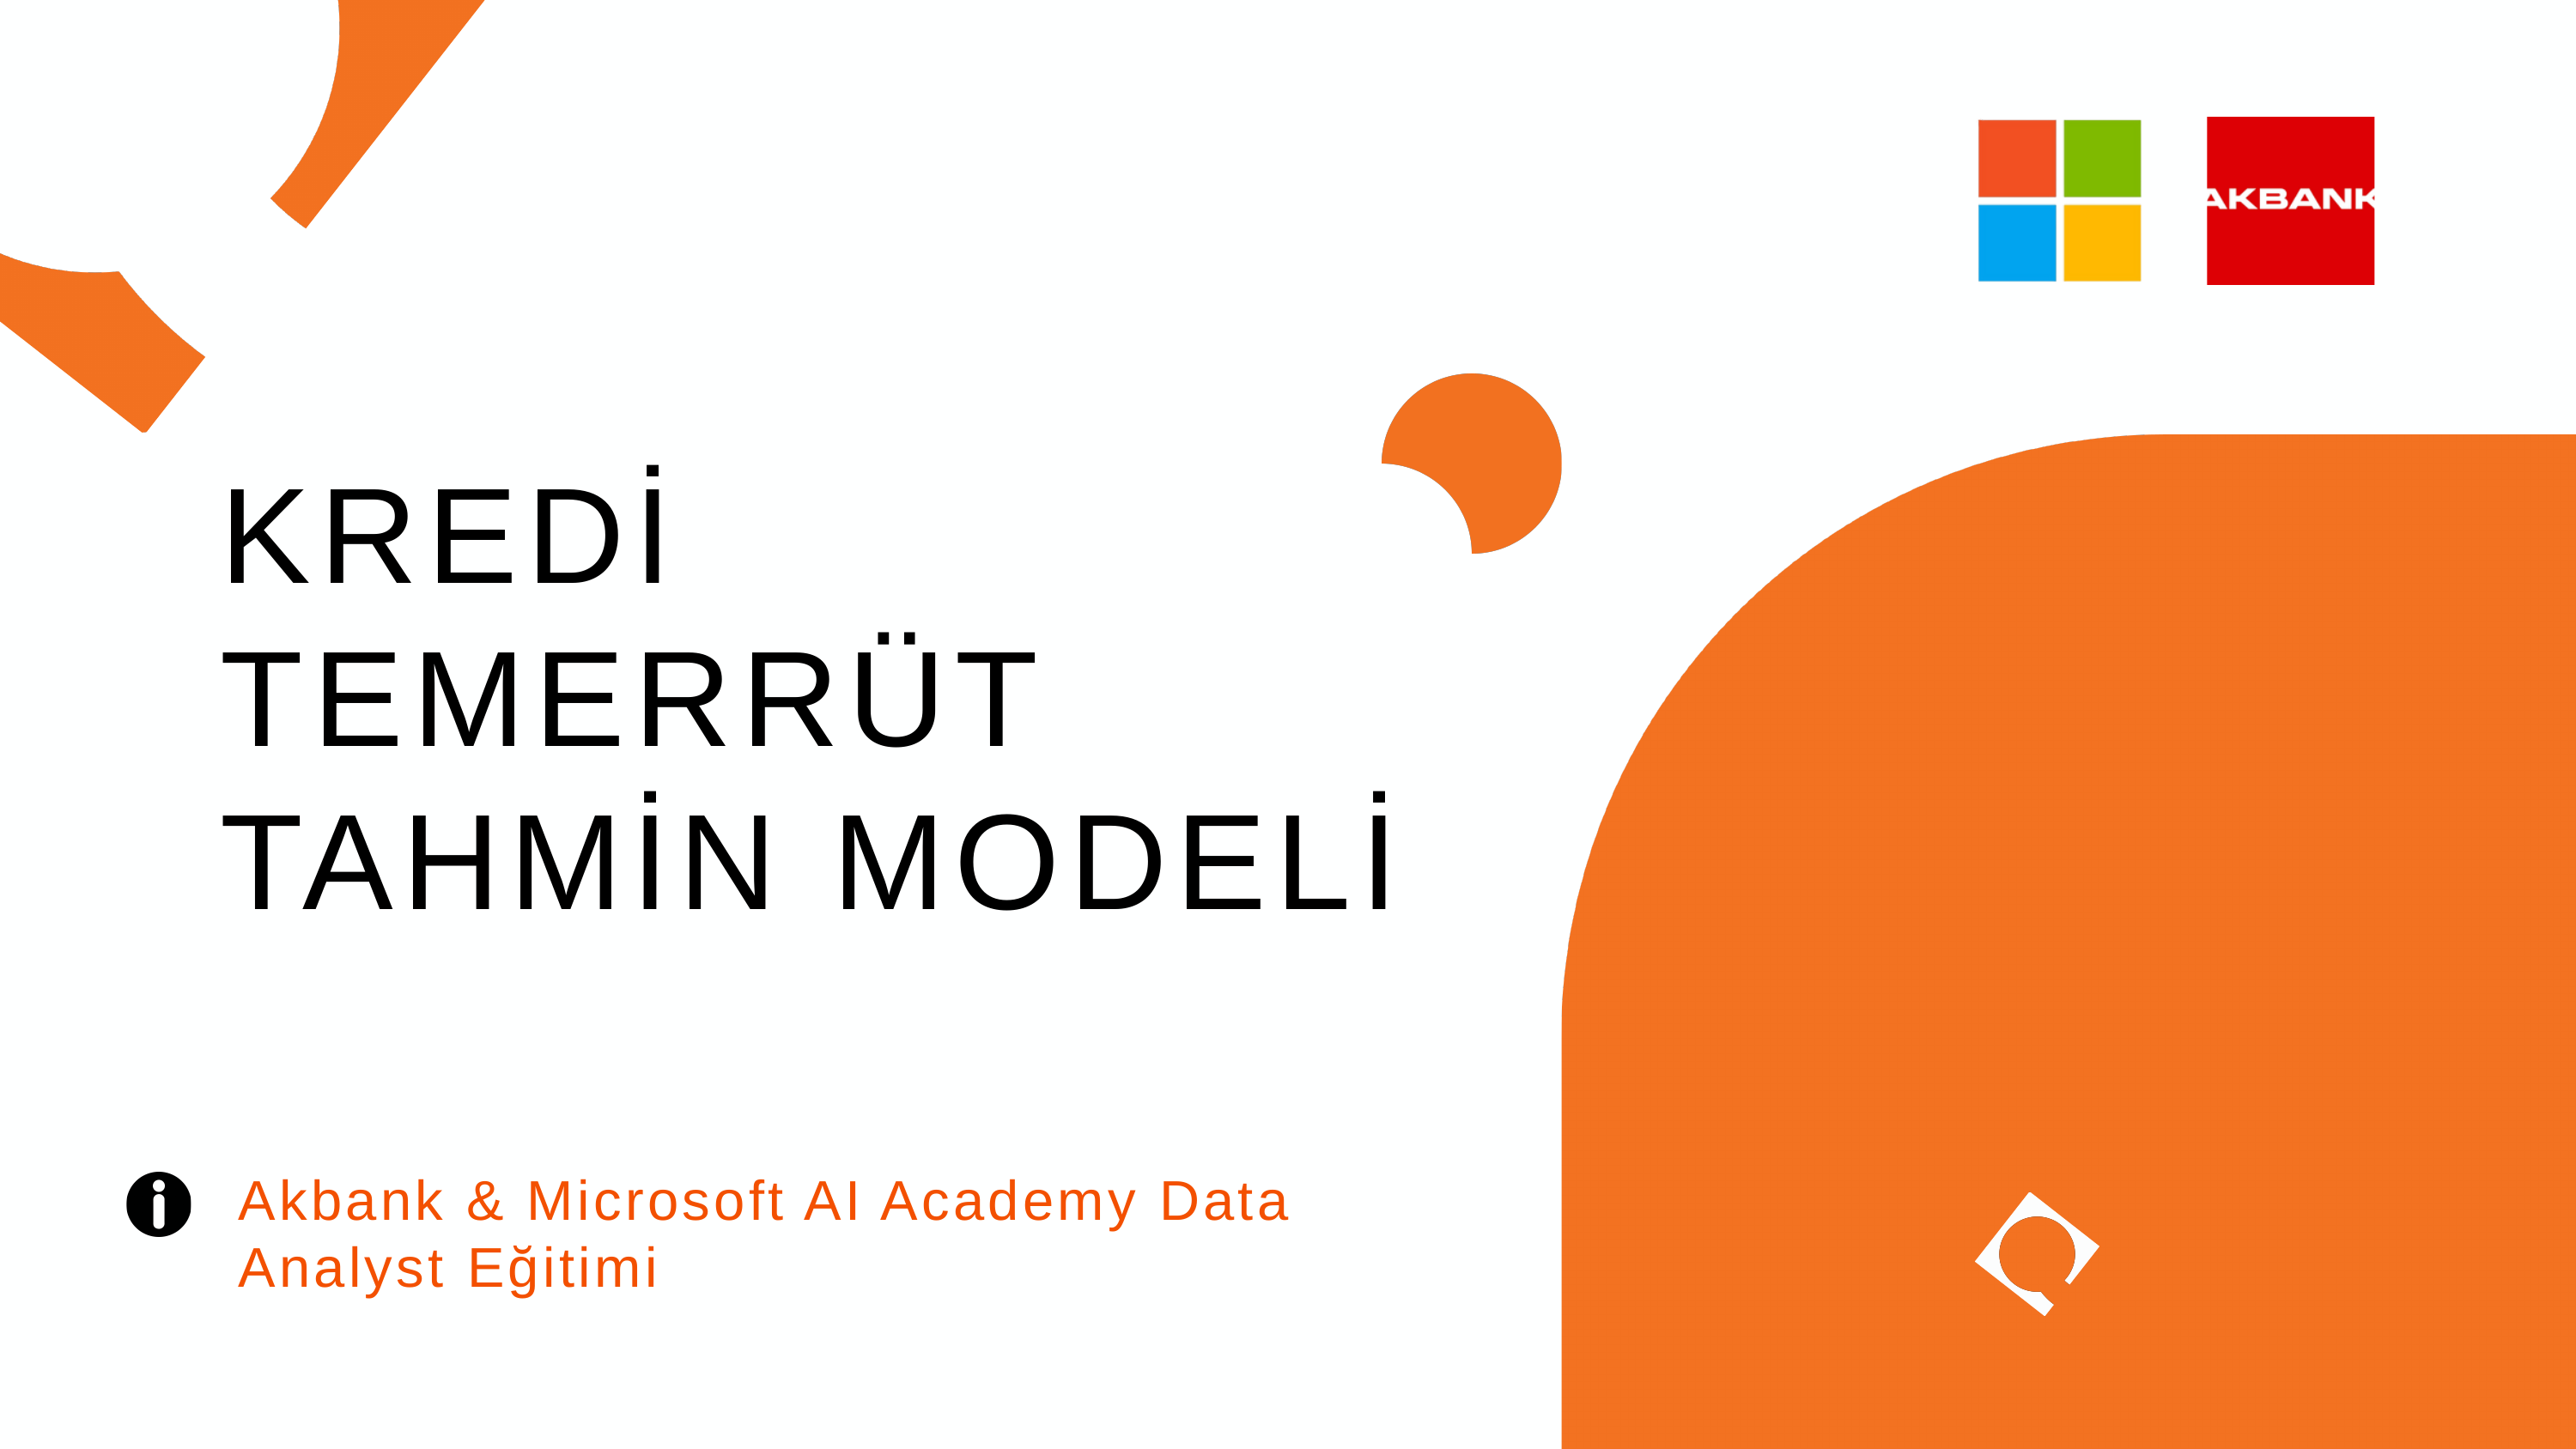

KREDİ TEMERRÜT TAHMİN MODELİ
Akbank & Microsoft AI Academy Data Analyst Eğitimi